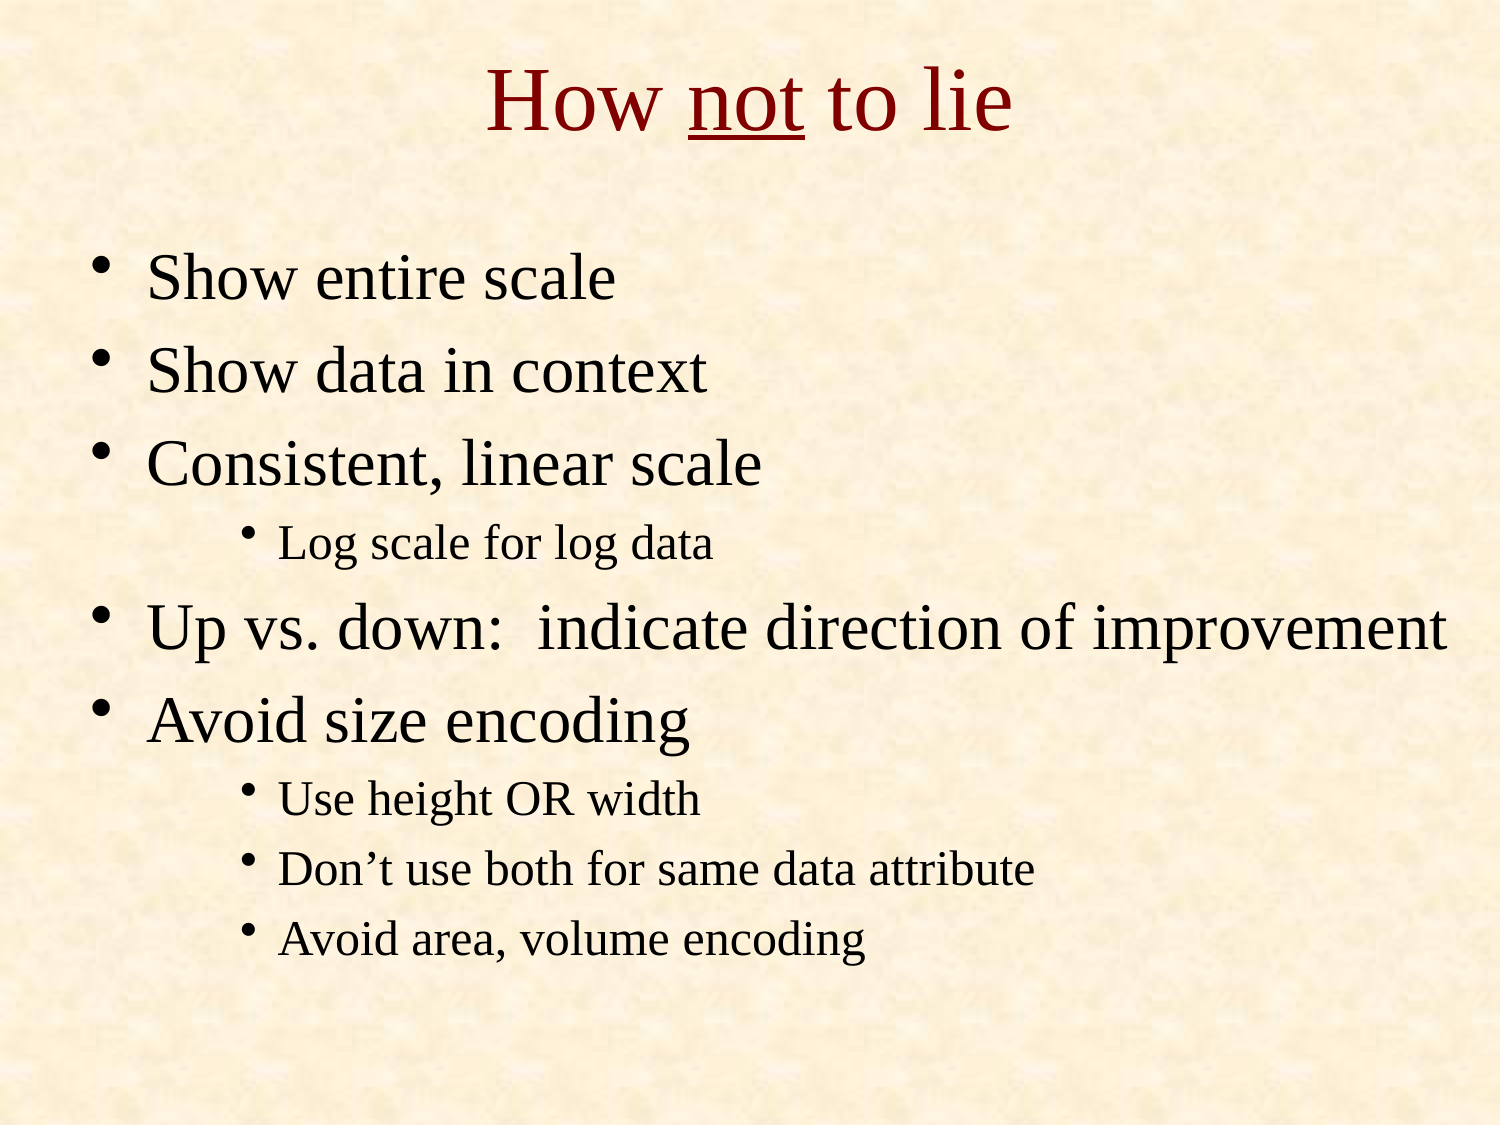

# How not to lie
Show entire scale
Show data in context
Consistent, linear scale
Log scale for log data
Up vs. down:  indicate direction of improvement
Avoid size encoding
Use height OR width
Don’t use both for same data attribute
Avoid area, volume encoding